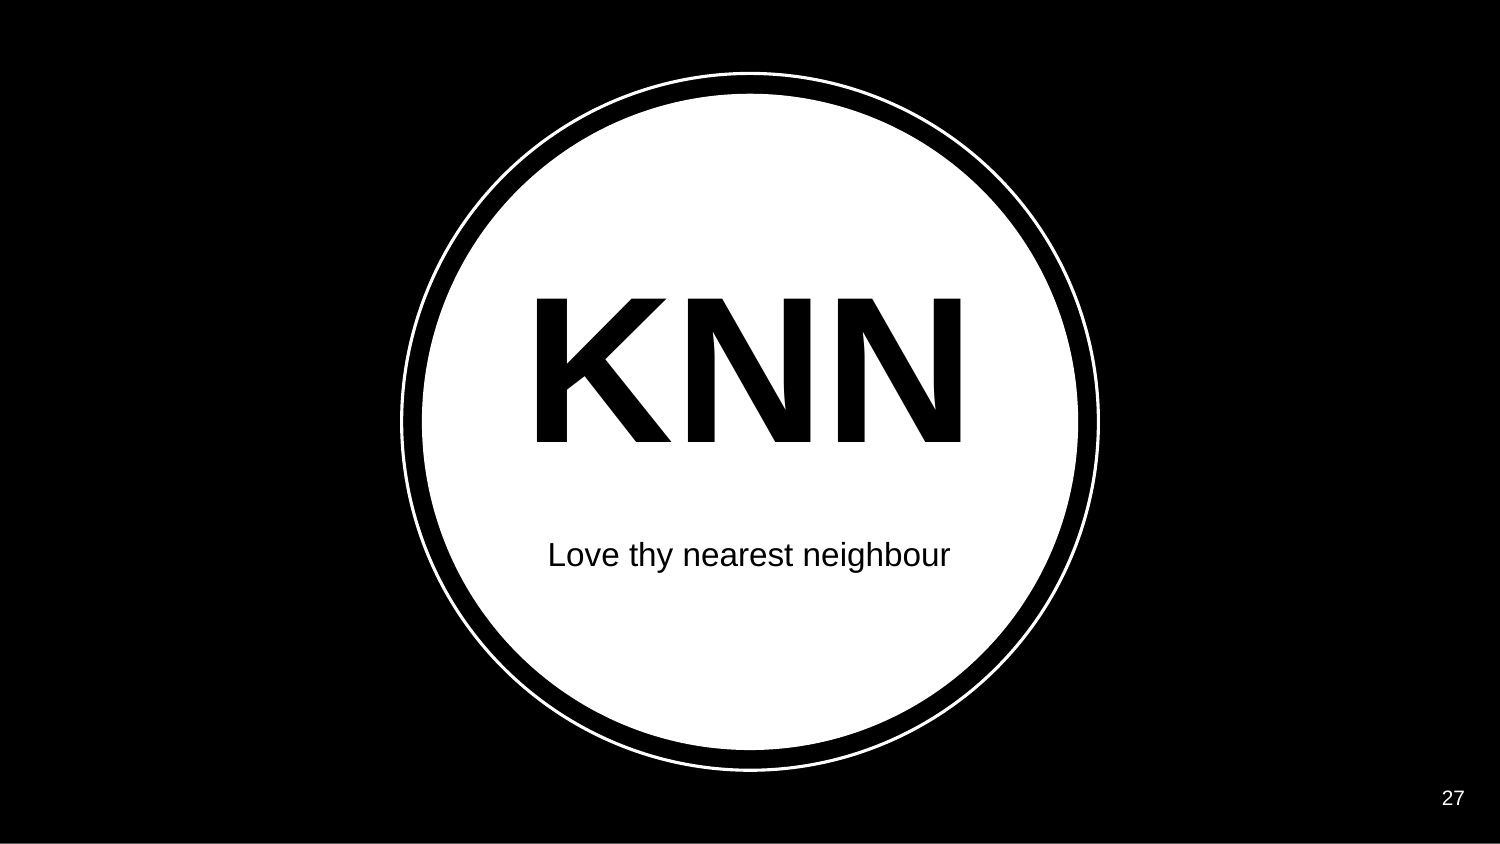

# KNN
Love thy nearest neighbour

27